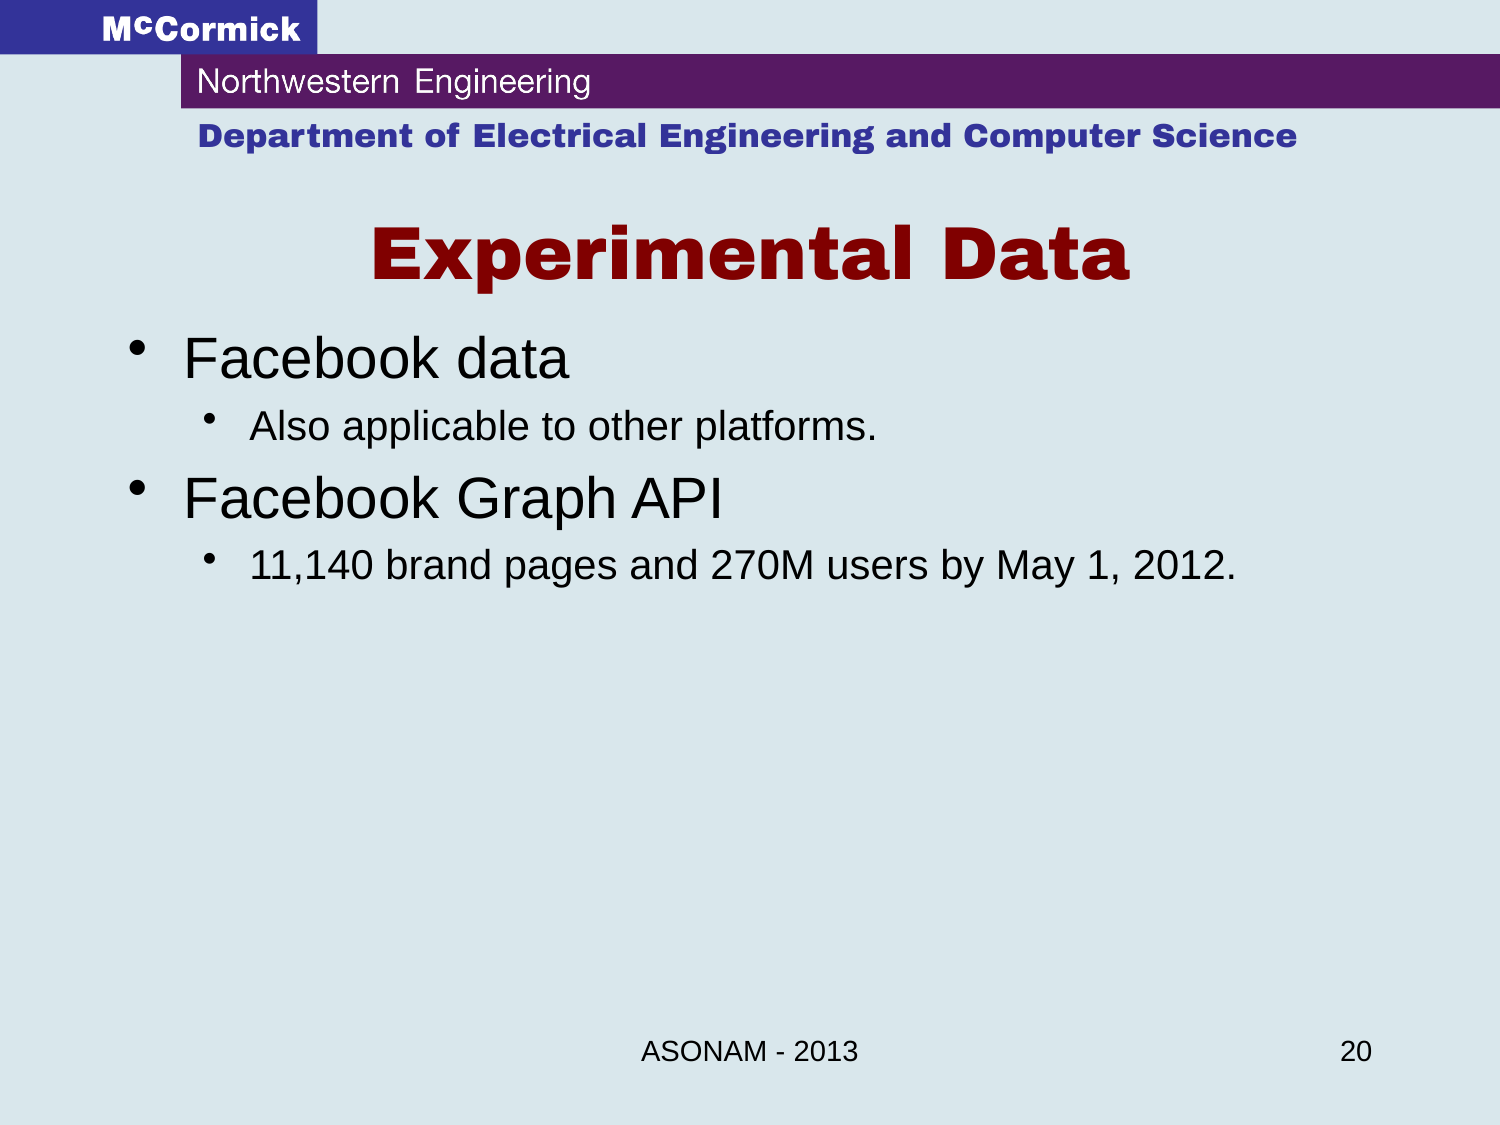

# Experimental Data
Facebook data
Also applicable to other platforms.
Facebook Graph API
11,140 brand pages and 270M users by May 1, 2012.
ASONAM - 2013
20